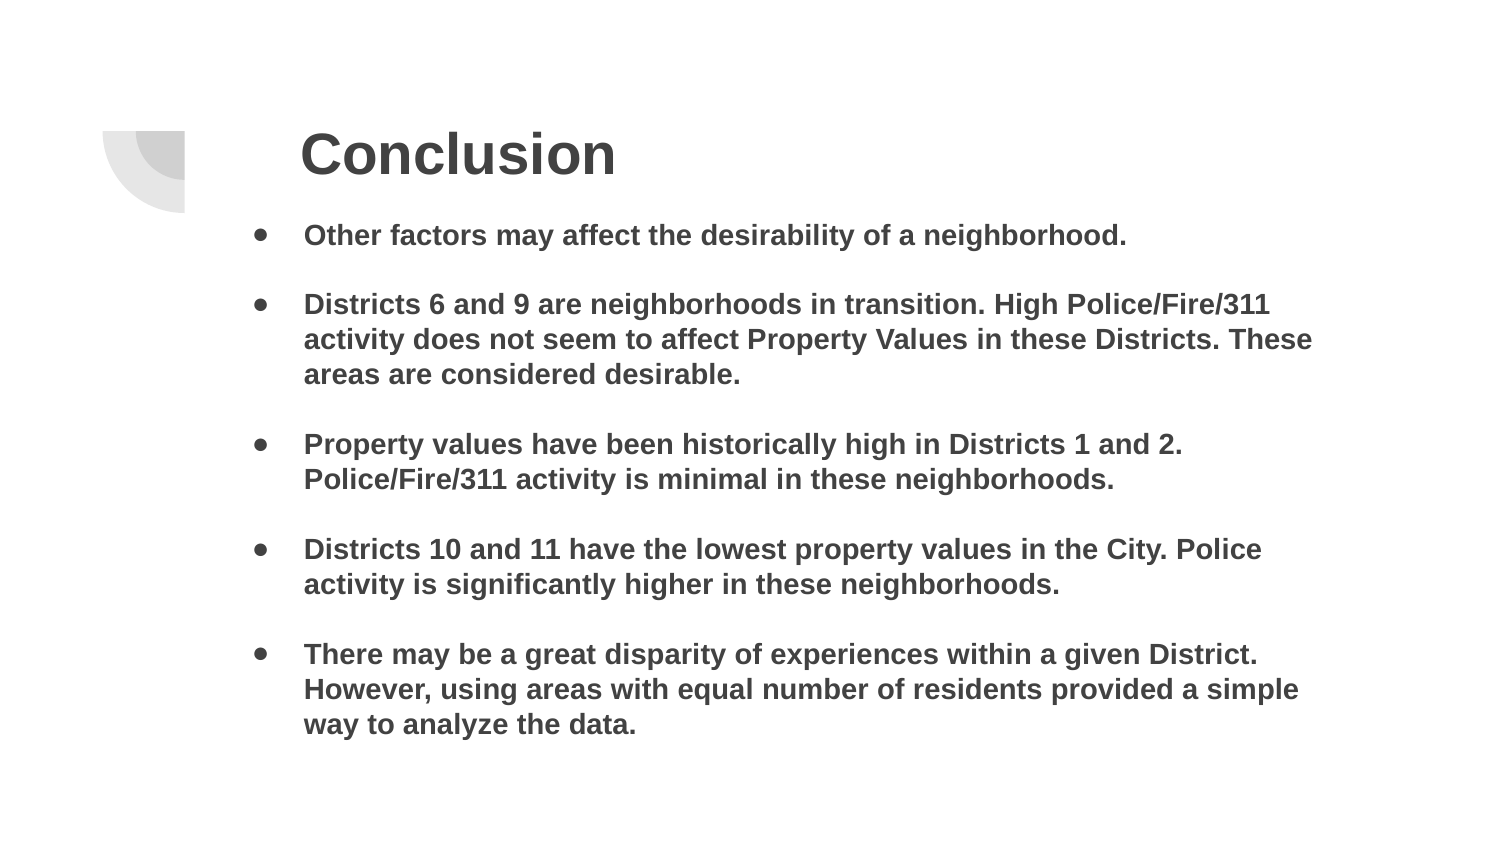

# Conclusion
Other factors may affect the desirability of a neighborhood.

Districts 6 and 9 are neighborhoods in transition. High Police/Fire/311 activity does not seem to affect Property Values in these Districts. These areas are considered desirable.
Property values have been historically high in Districts 1 and 2. Police/Fire/311 activity is minimal in these neighborhoods.
Districts 10 and 11 have the lowest property values in the City. Police activity is significantly higher in these neighborhoods.
There may be a great disparity of experiences within a given District. However, using areas with equal number of residents provided a simple way to analyze the data.